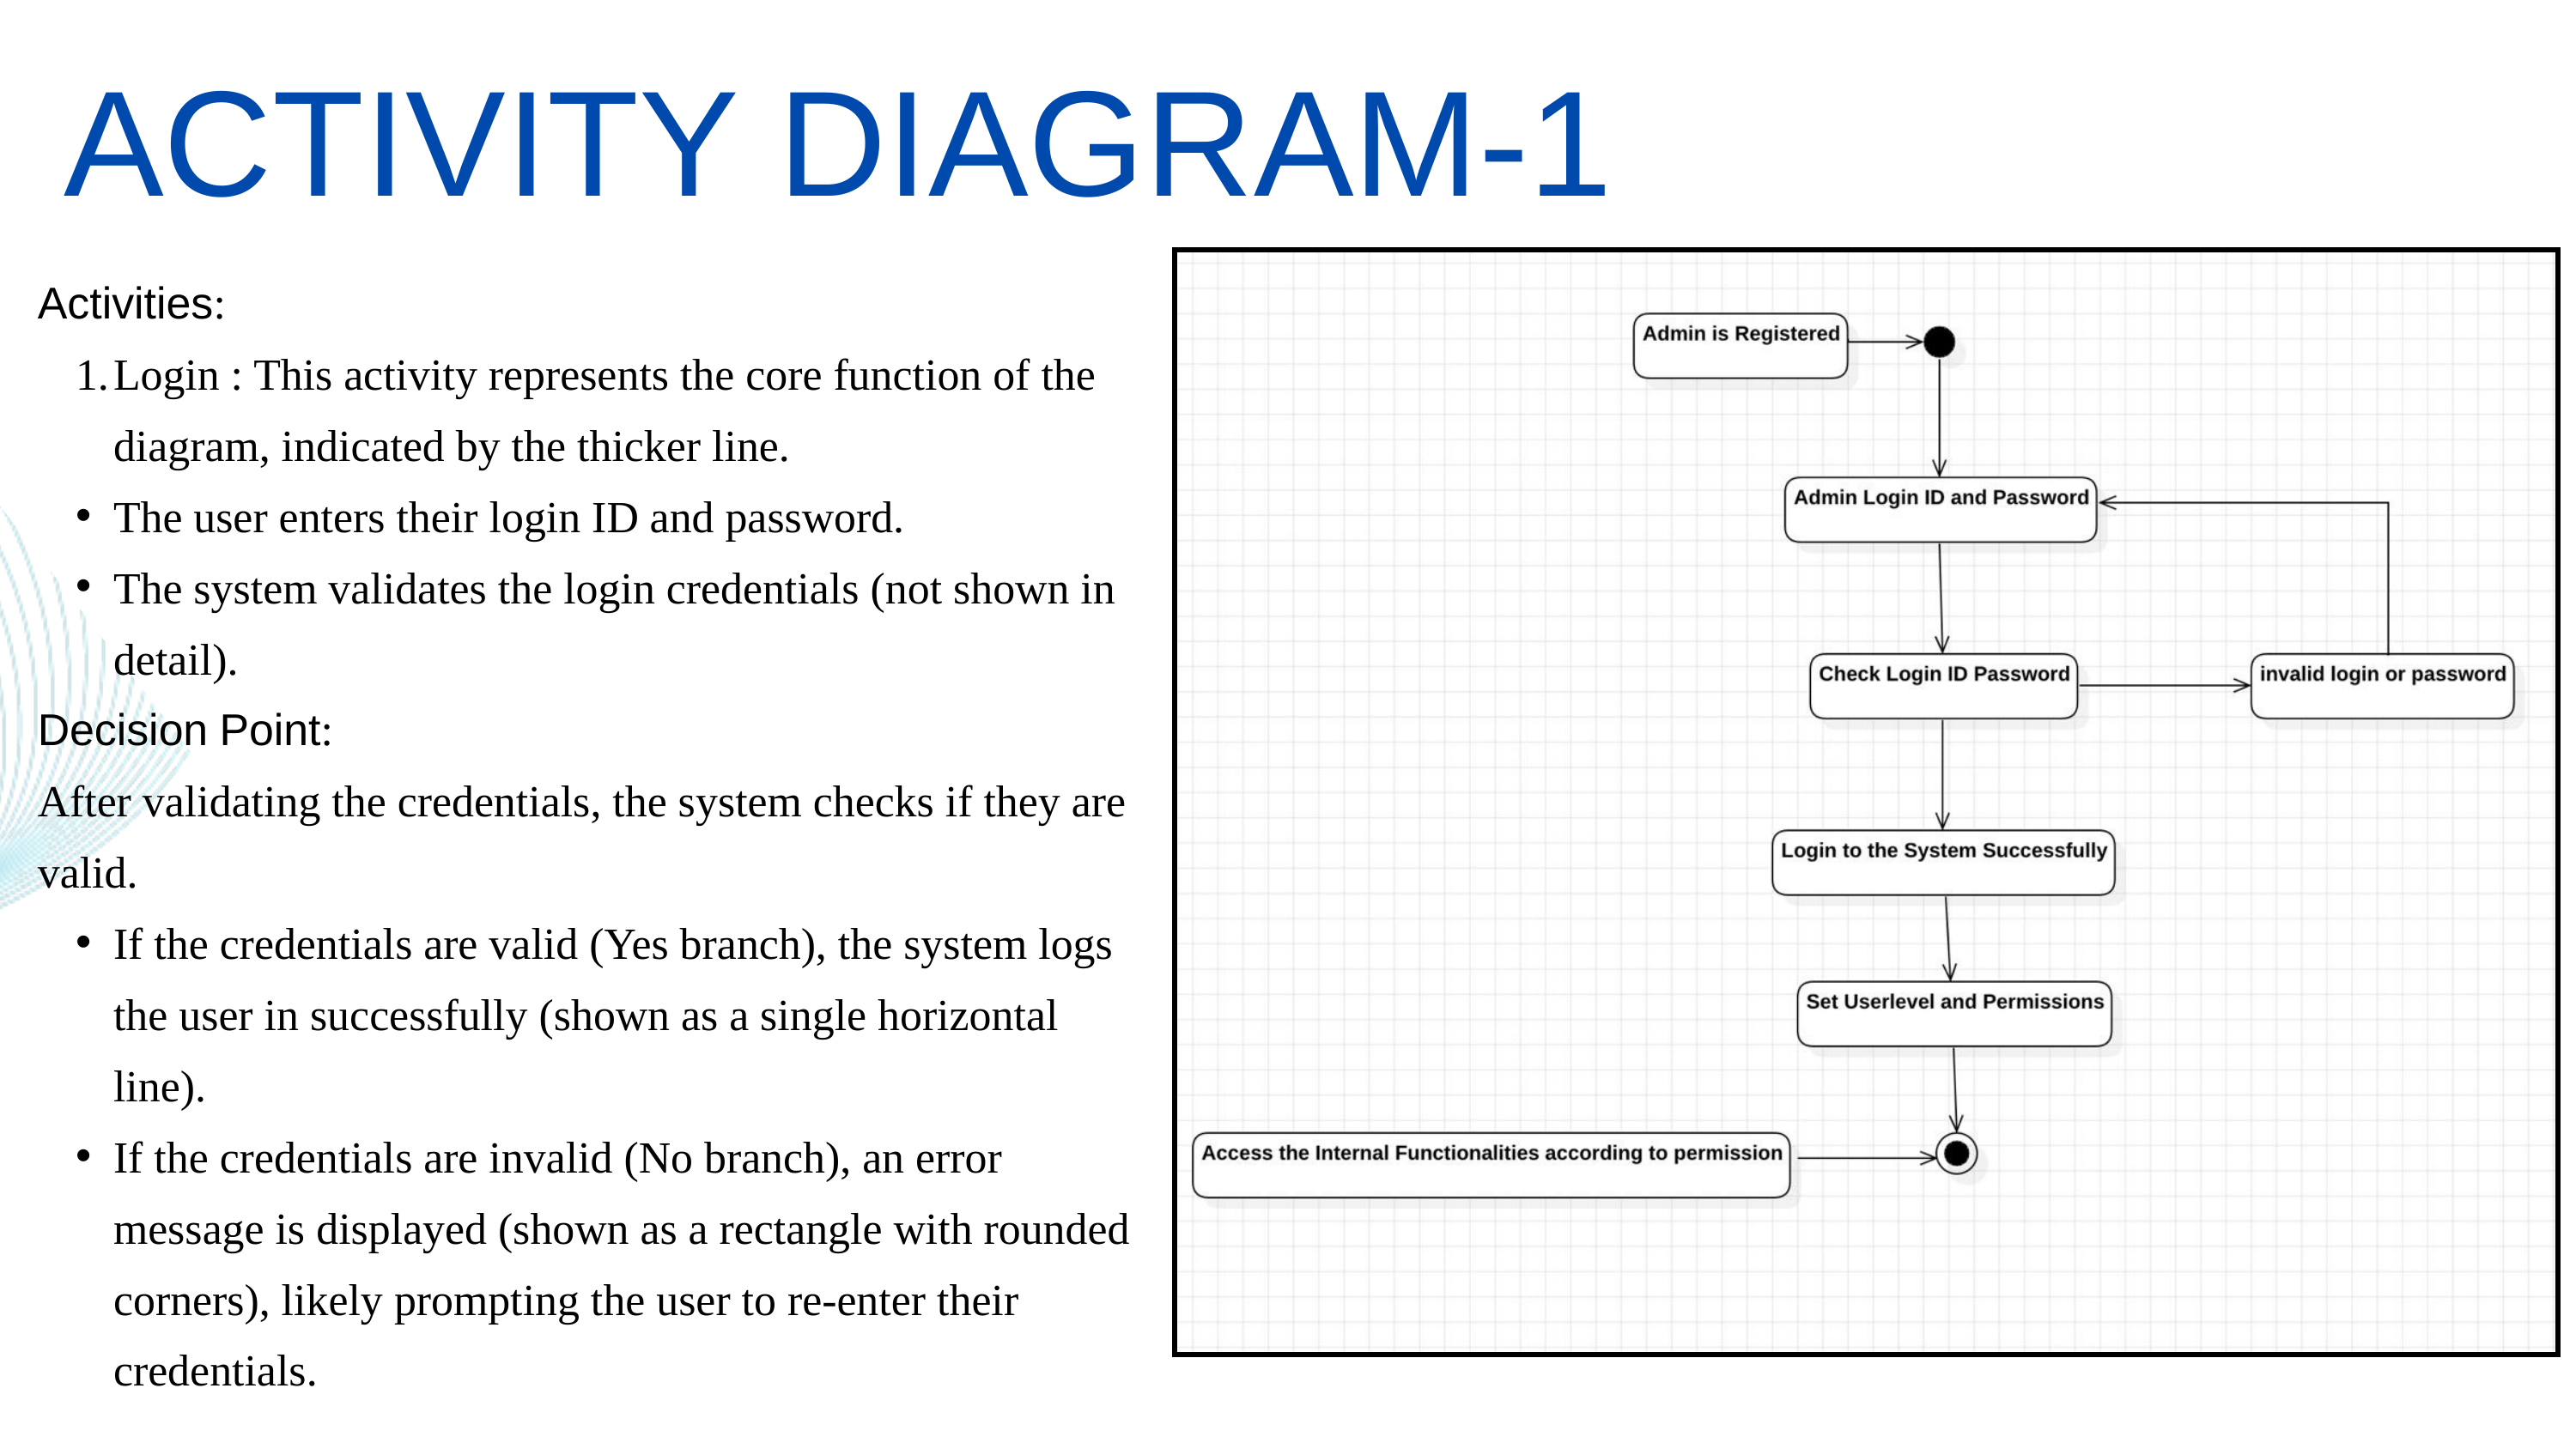

ACTIVITY DIAGRAM-1

Activities:
Login : This activity represents the core function of the diagram, indicated by the thicker line.
The user enters their login ID and password.
The system validates the login credentials (not shown in detail).
Decision Point:
After validating the credentials, the system checks if they are valid.
If the credentials are valid (Yes branch), the system logs the user in successfully (shown as a single horizontal line).
If the credentials are invalid (No branch), an error message is displayed (shown as a rectangle with rounded corners), likely prompting the user to re-enter their credentials.